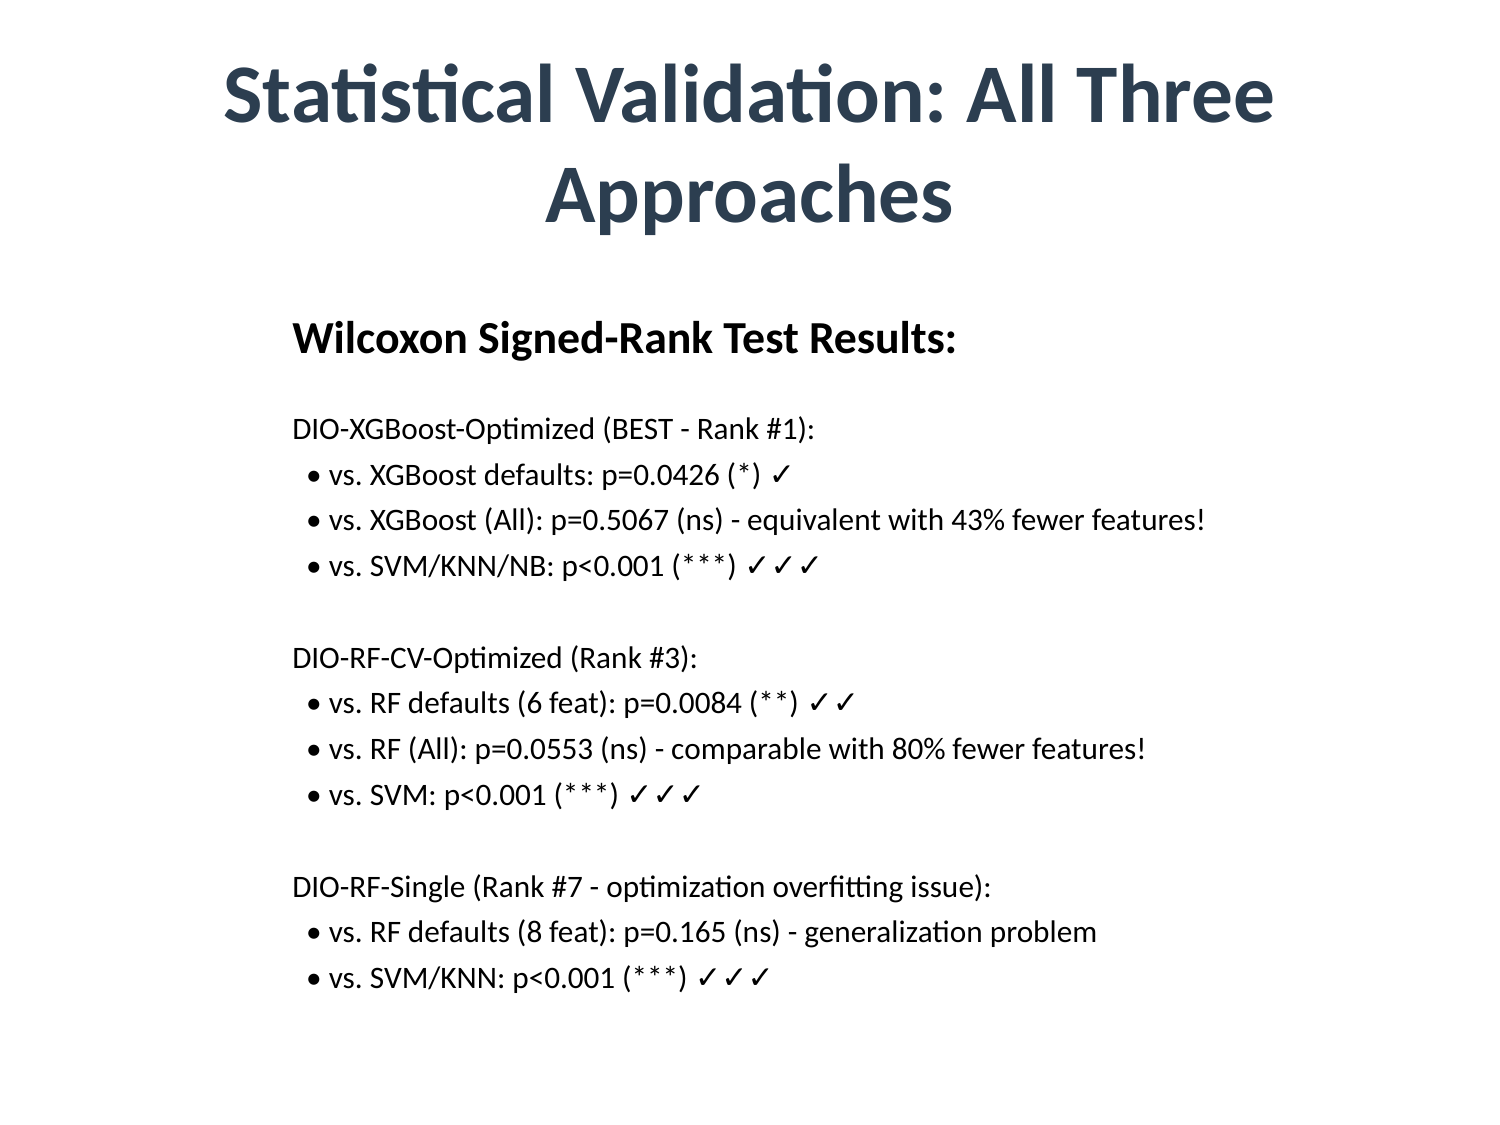

# Statistical Validation: All Three Approaches

Wilcoxon Signed-Rank Test Results:

DIO-XGBoost-Optimized (BEST - Rank #1):
  • vs. XGBoost defaults: p=0.0426 (*) ✓
  • vs. XGBoost (All): p=0.5067 (ns) - equivalent with 43% fewer features!
  • vs. SVM/KNN/NB: p<0.001 (***) ✓✓✓

DIO-RF-CV-Optimized (Rank #3):
  • vs. RF defaults (6 feat): p=0.0084 (**) ✓✓
  • vs. RF (All): p=0.0553 (ns) - comparable with 80% fewer features!
  • vs. SVM: p<0.001 (***) ✓✓✓

DIO-RF-Single (Rank #7 - optimization overfitting issue):
  • vs. RF defaults (8 feat): p=0.165 (ns) - generalization problem
  • vs. SVM/KNN: p<0.001 (***) ✓✓✓